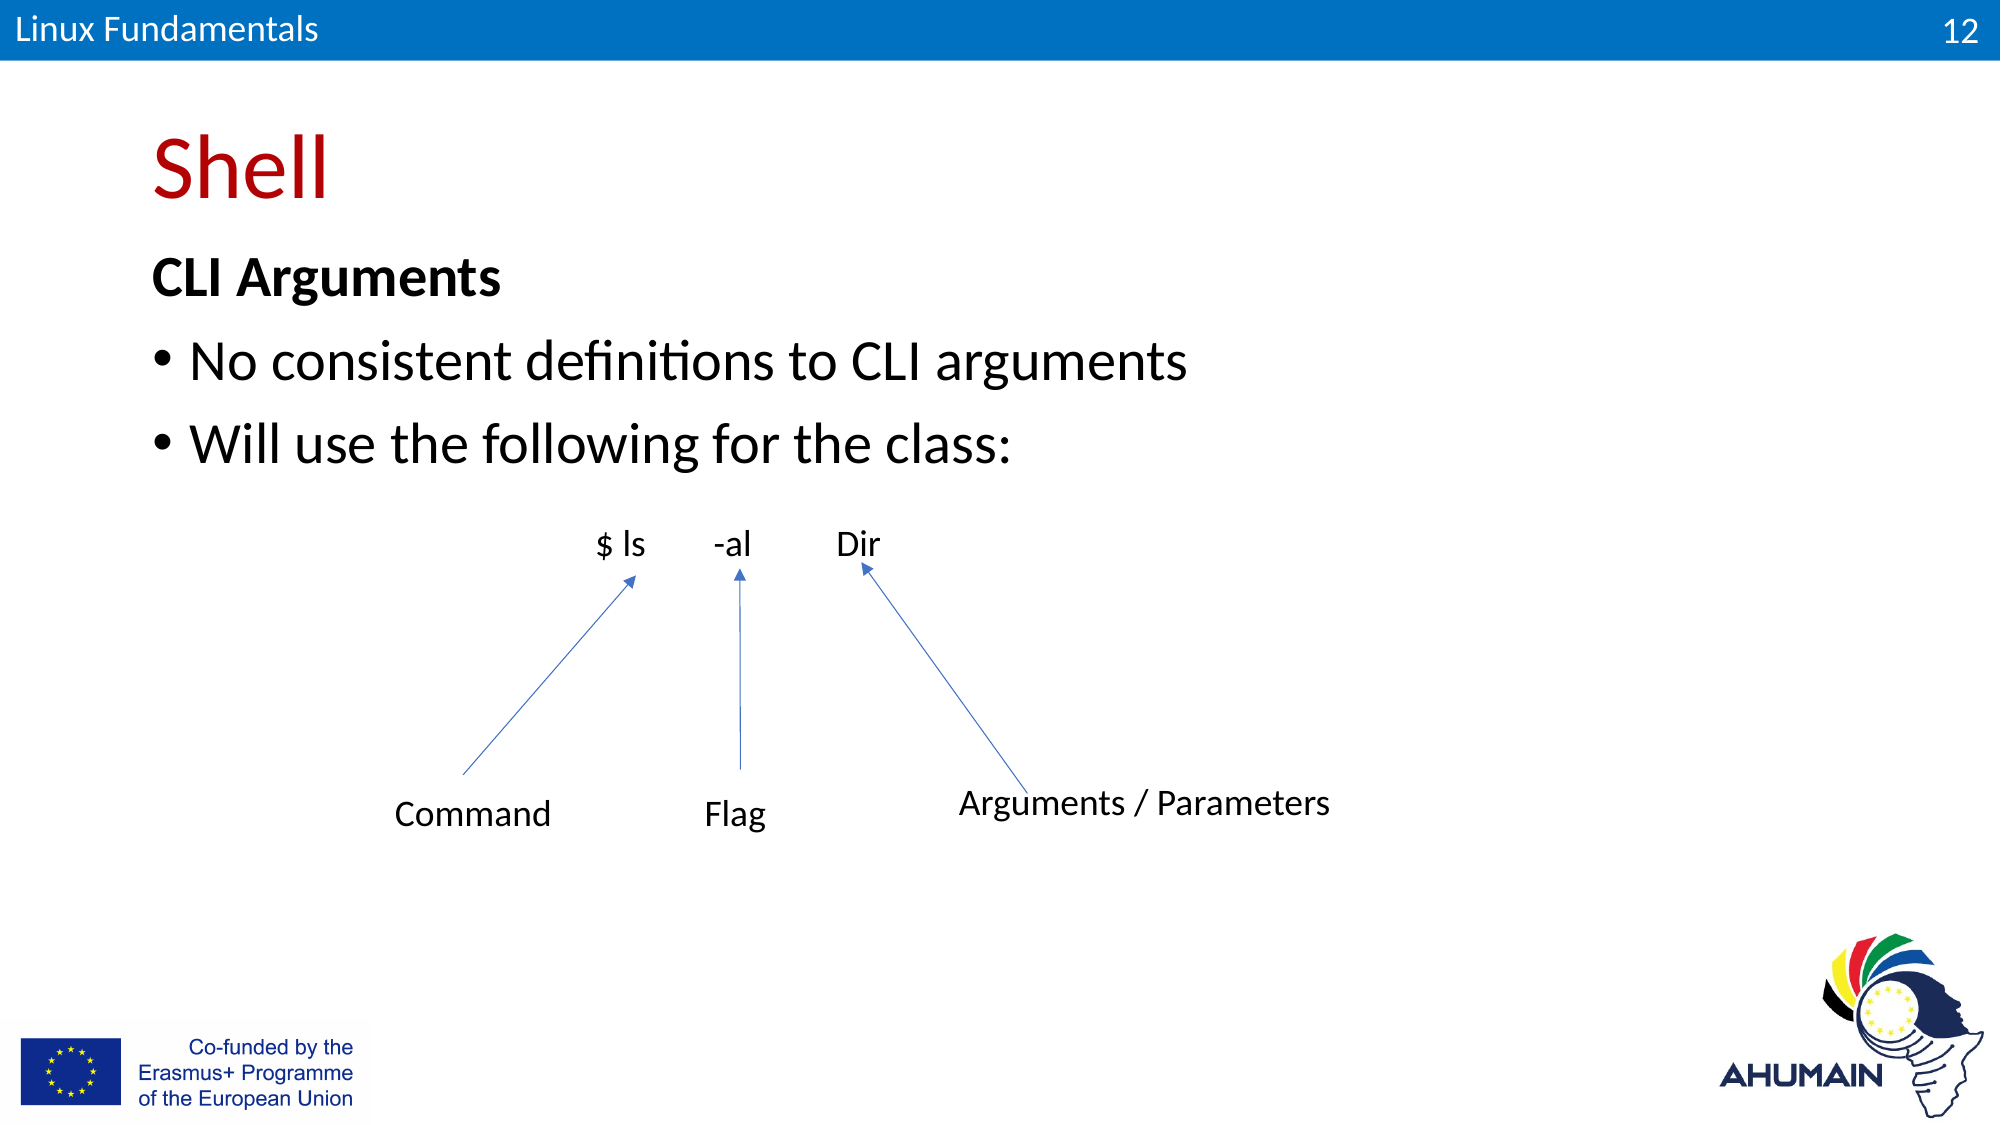

Linux Fundamentals
12
# Shell
CLI Arguments
No consistent definitions to CLI arguments
Will use the following for the class:

$ ls        -al          Dir
Arguments / Parameters
Command
Flag